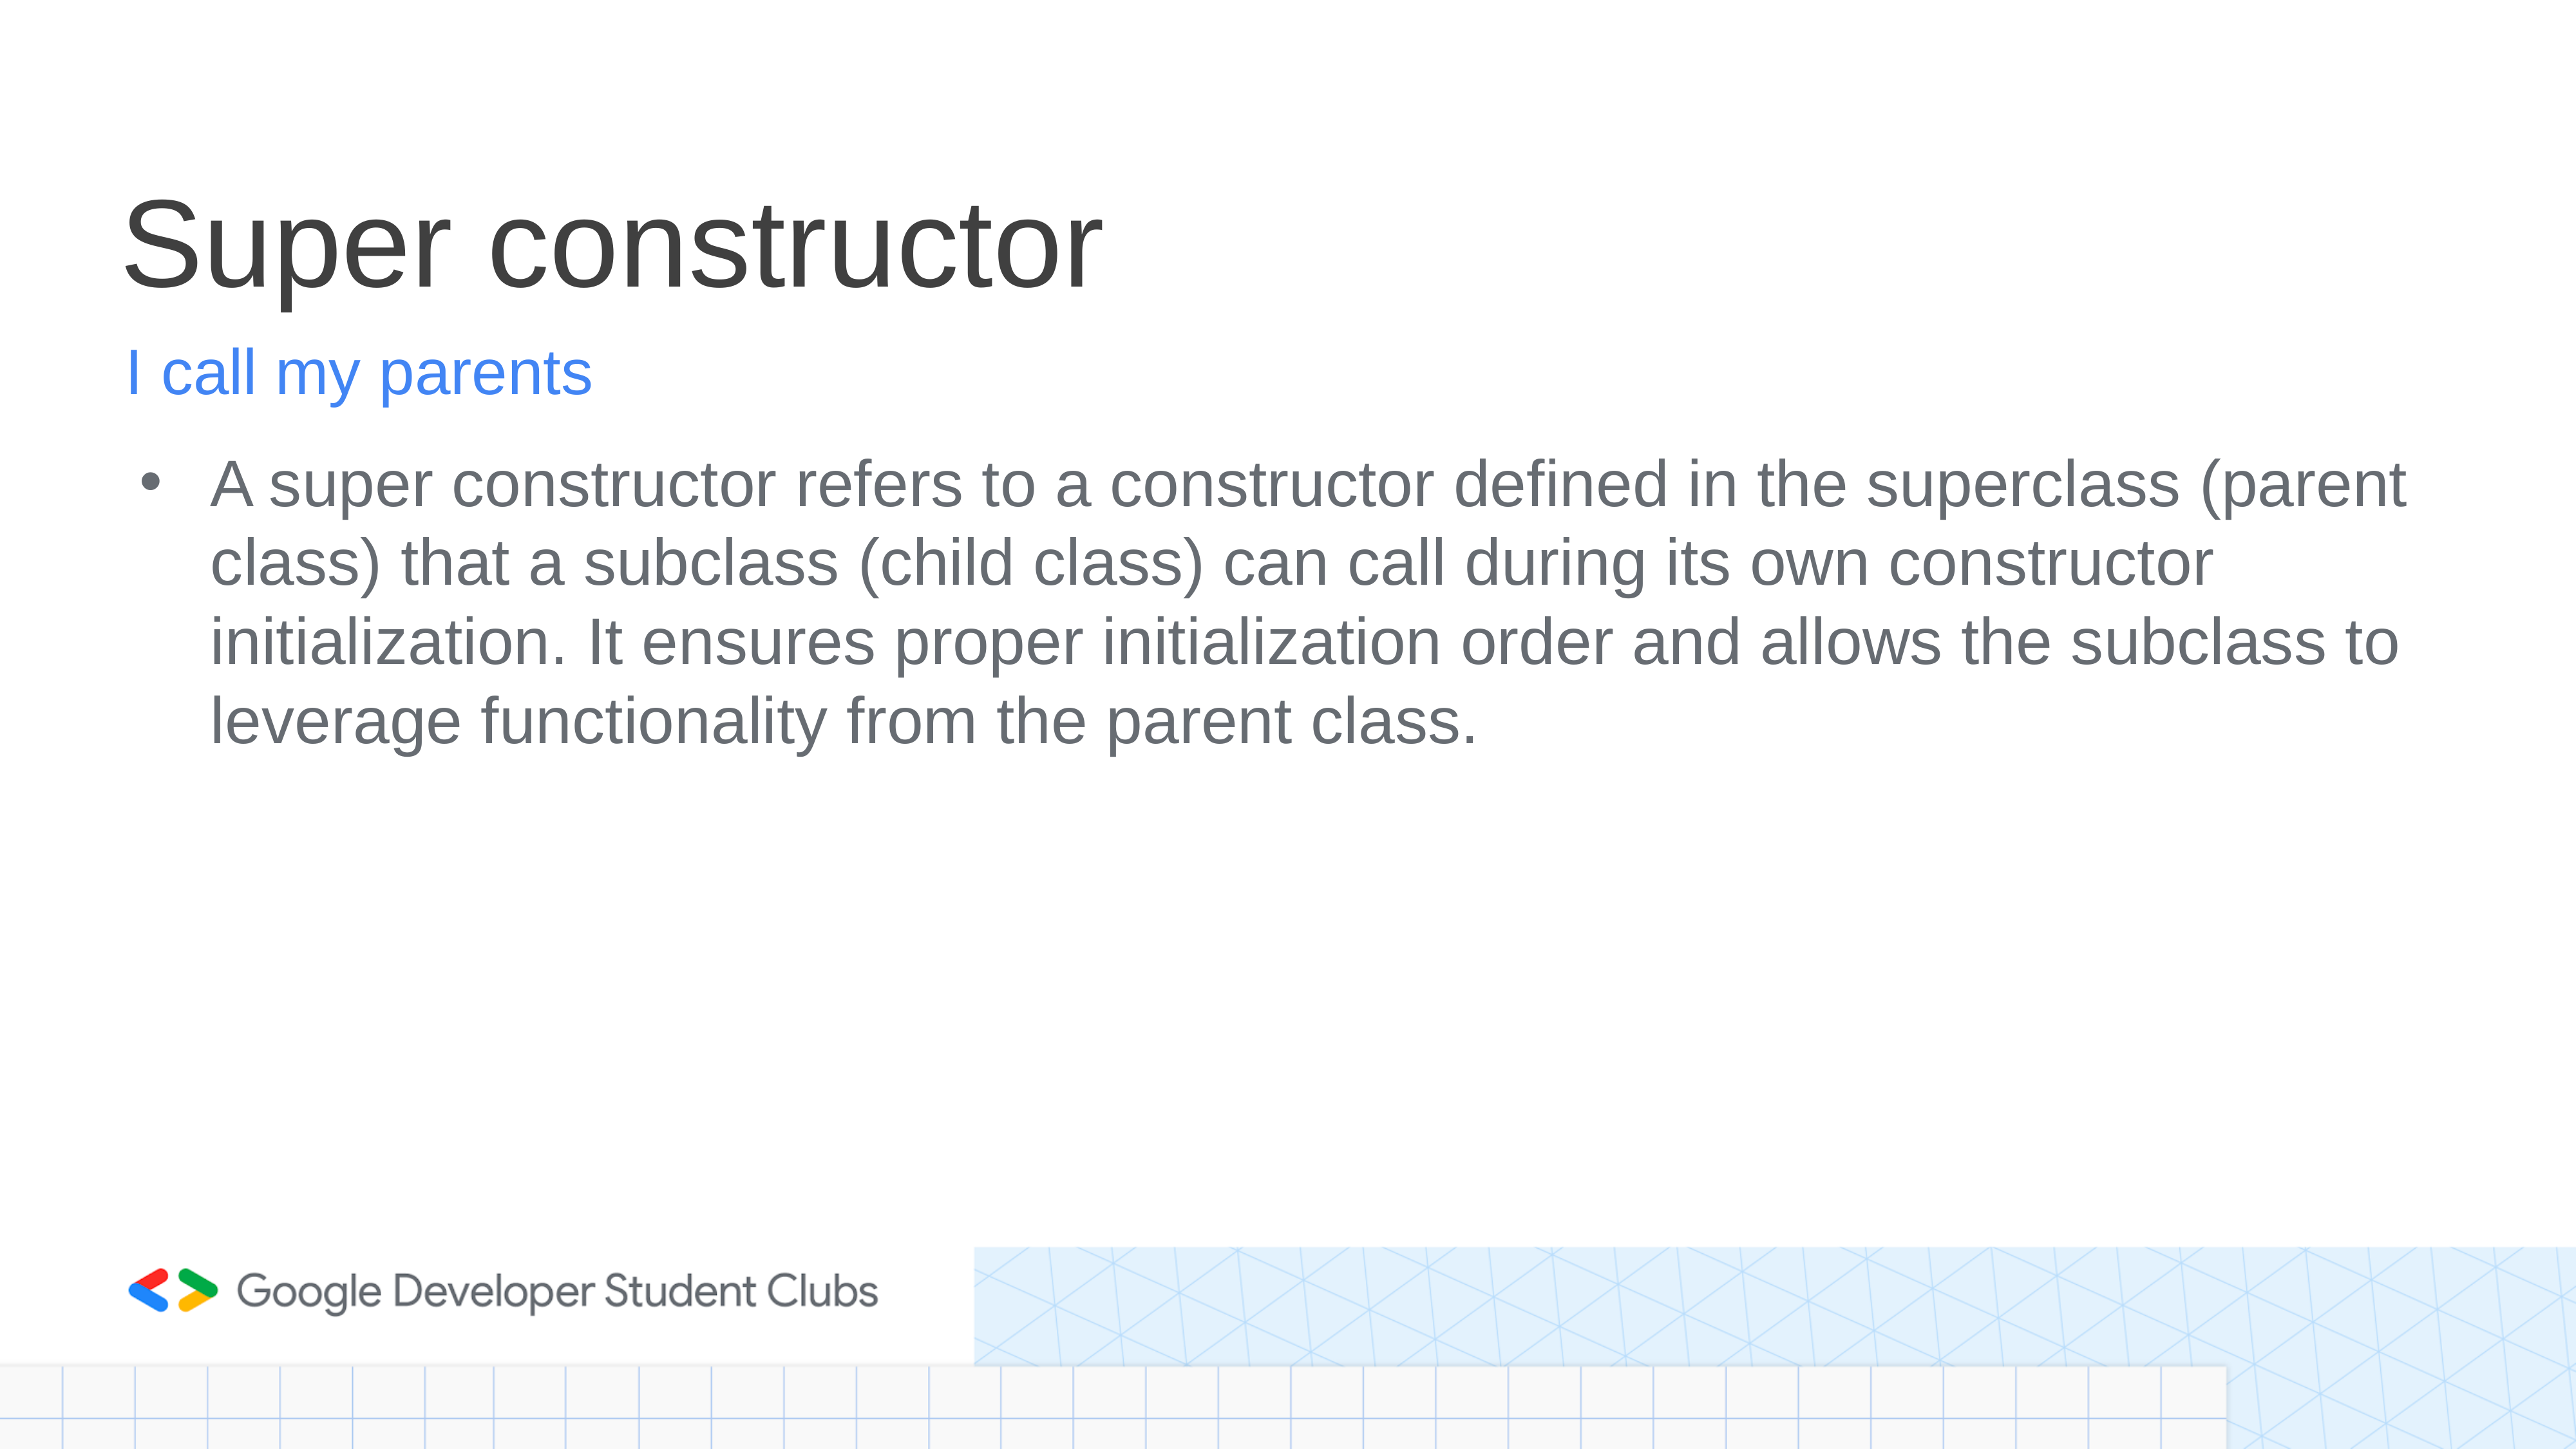

# Super constructor
I call my parents
A super constructor refers to a constructor defined in the superclass (parent class) that a subclass (child class) can call during its own constructor initialization. It ensures proper initialization order and allows the subclass to leverage functionality from the parent class.